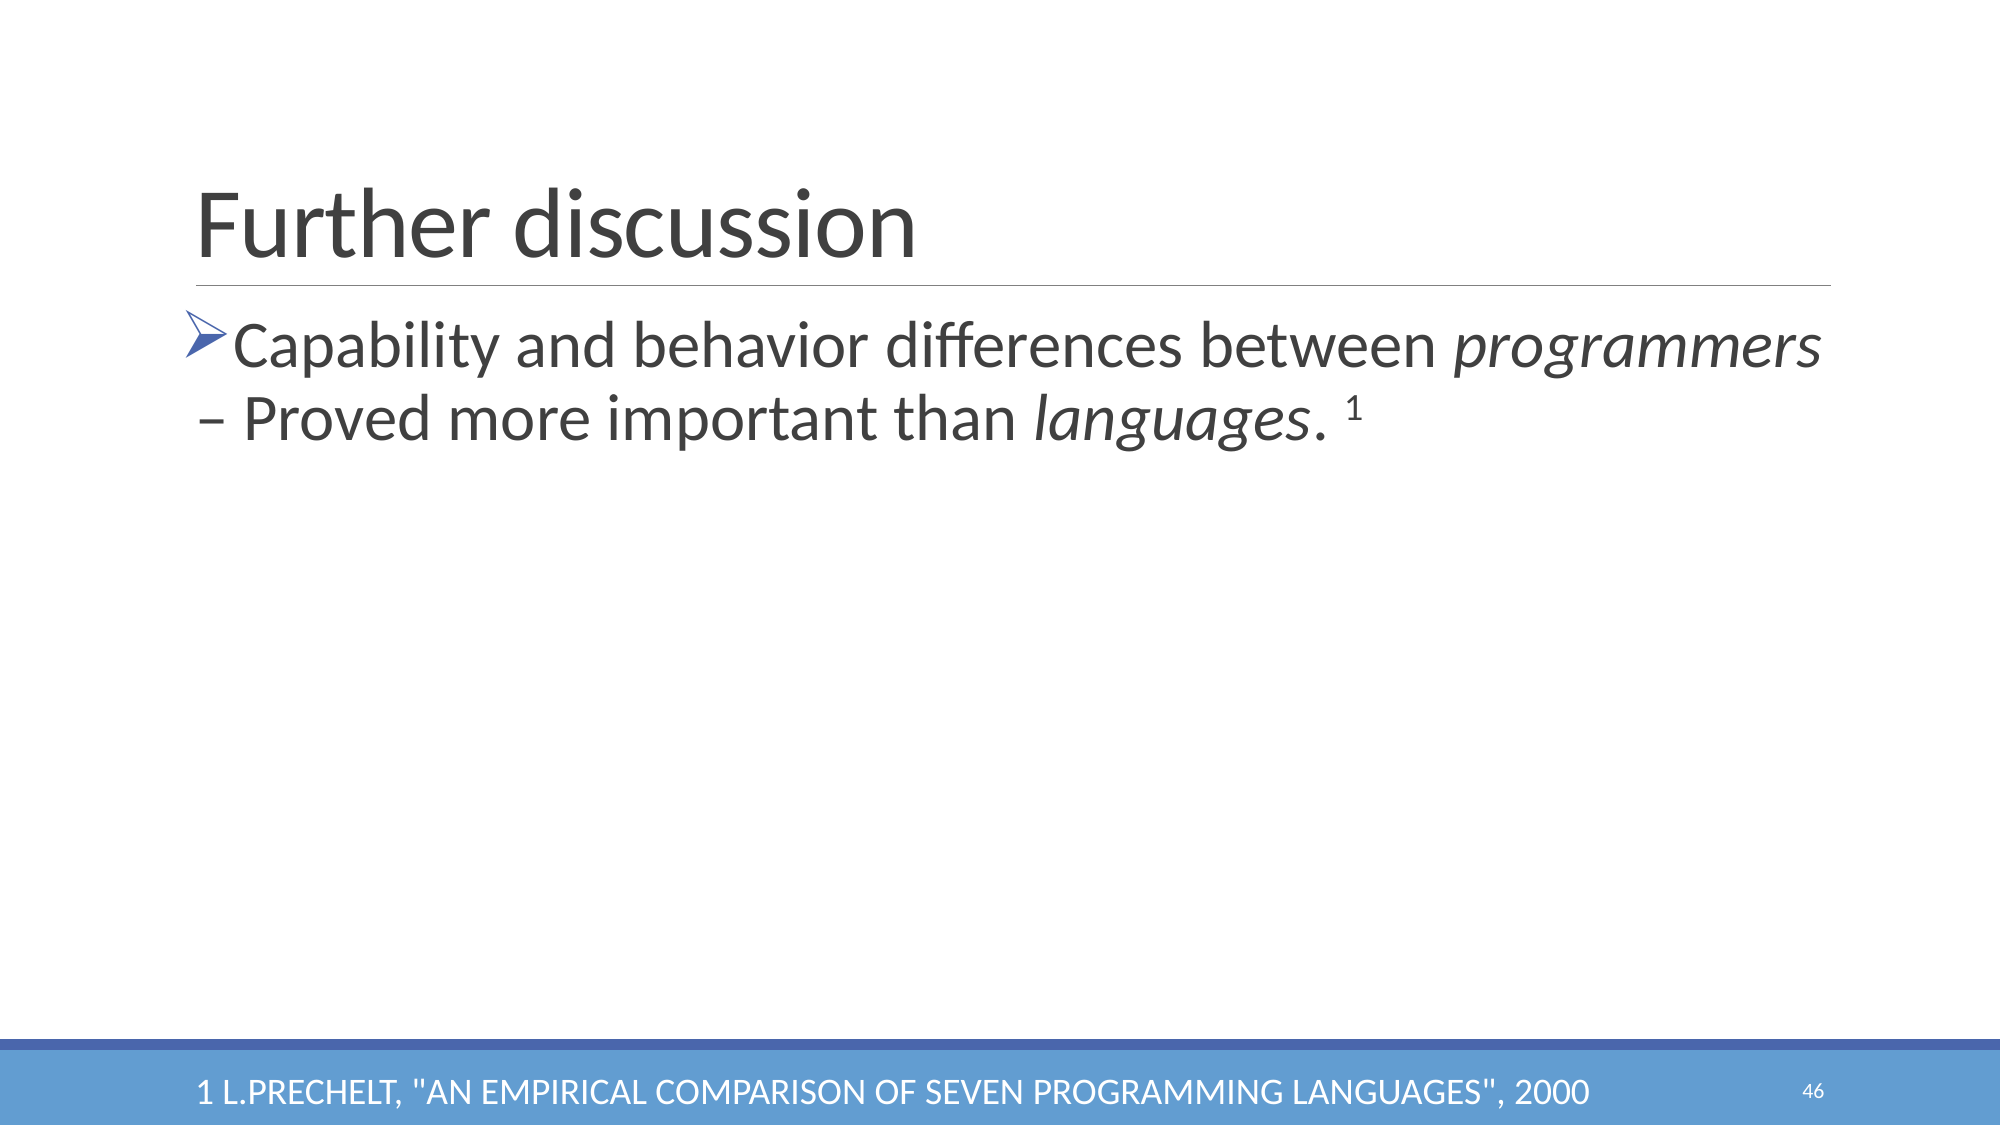

# Further discussion
Capability and behavior differences between programmers – Proved more important than languages. 1
1 L.Prechelt, "An empirical comparison of seven programming languages", 2000
46